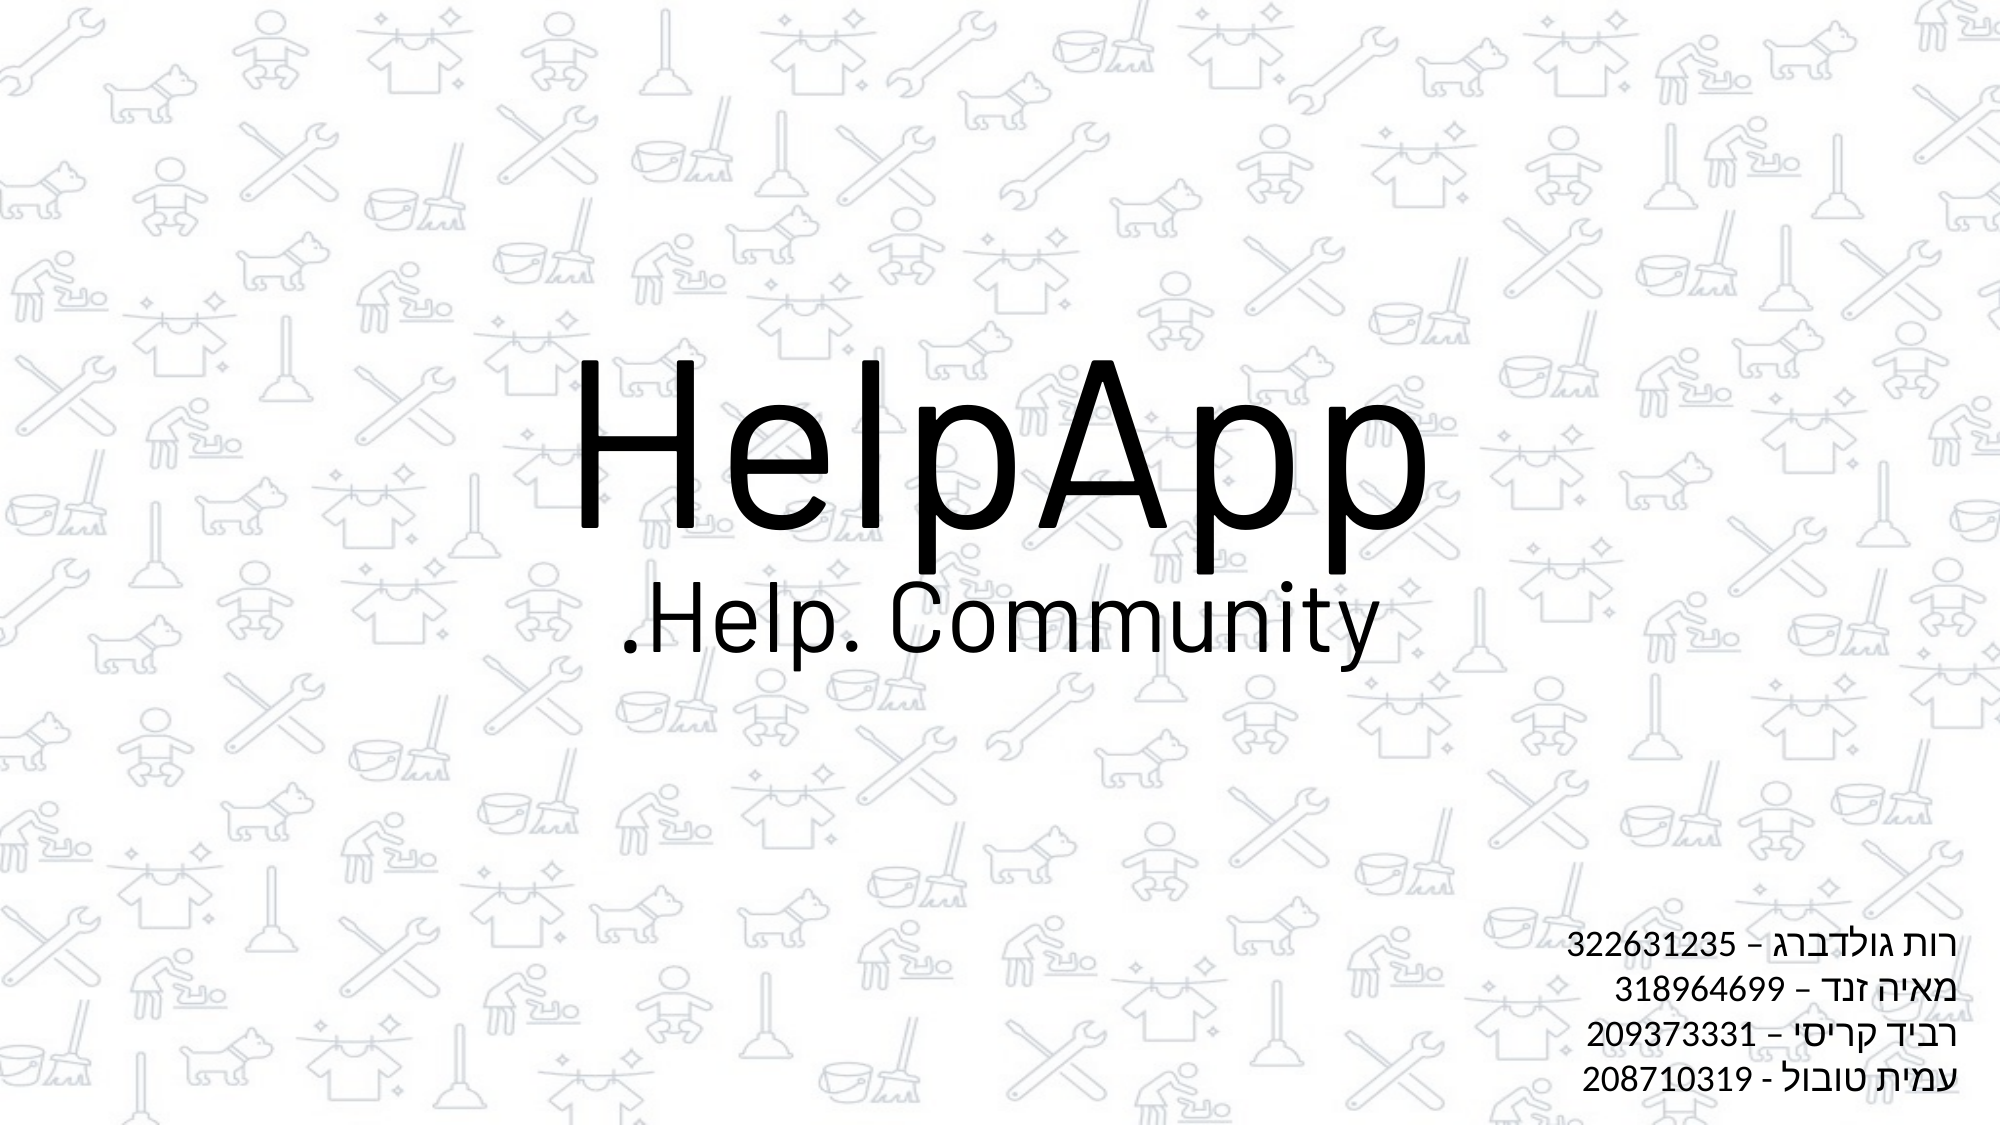

HelpApp
Help. Community.
רות גולדברג – 322631235
מאיה זנד – 318964699
רביד קריסי – 209373331
עמית טובול - 208710319